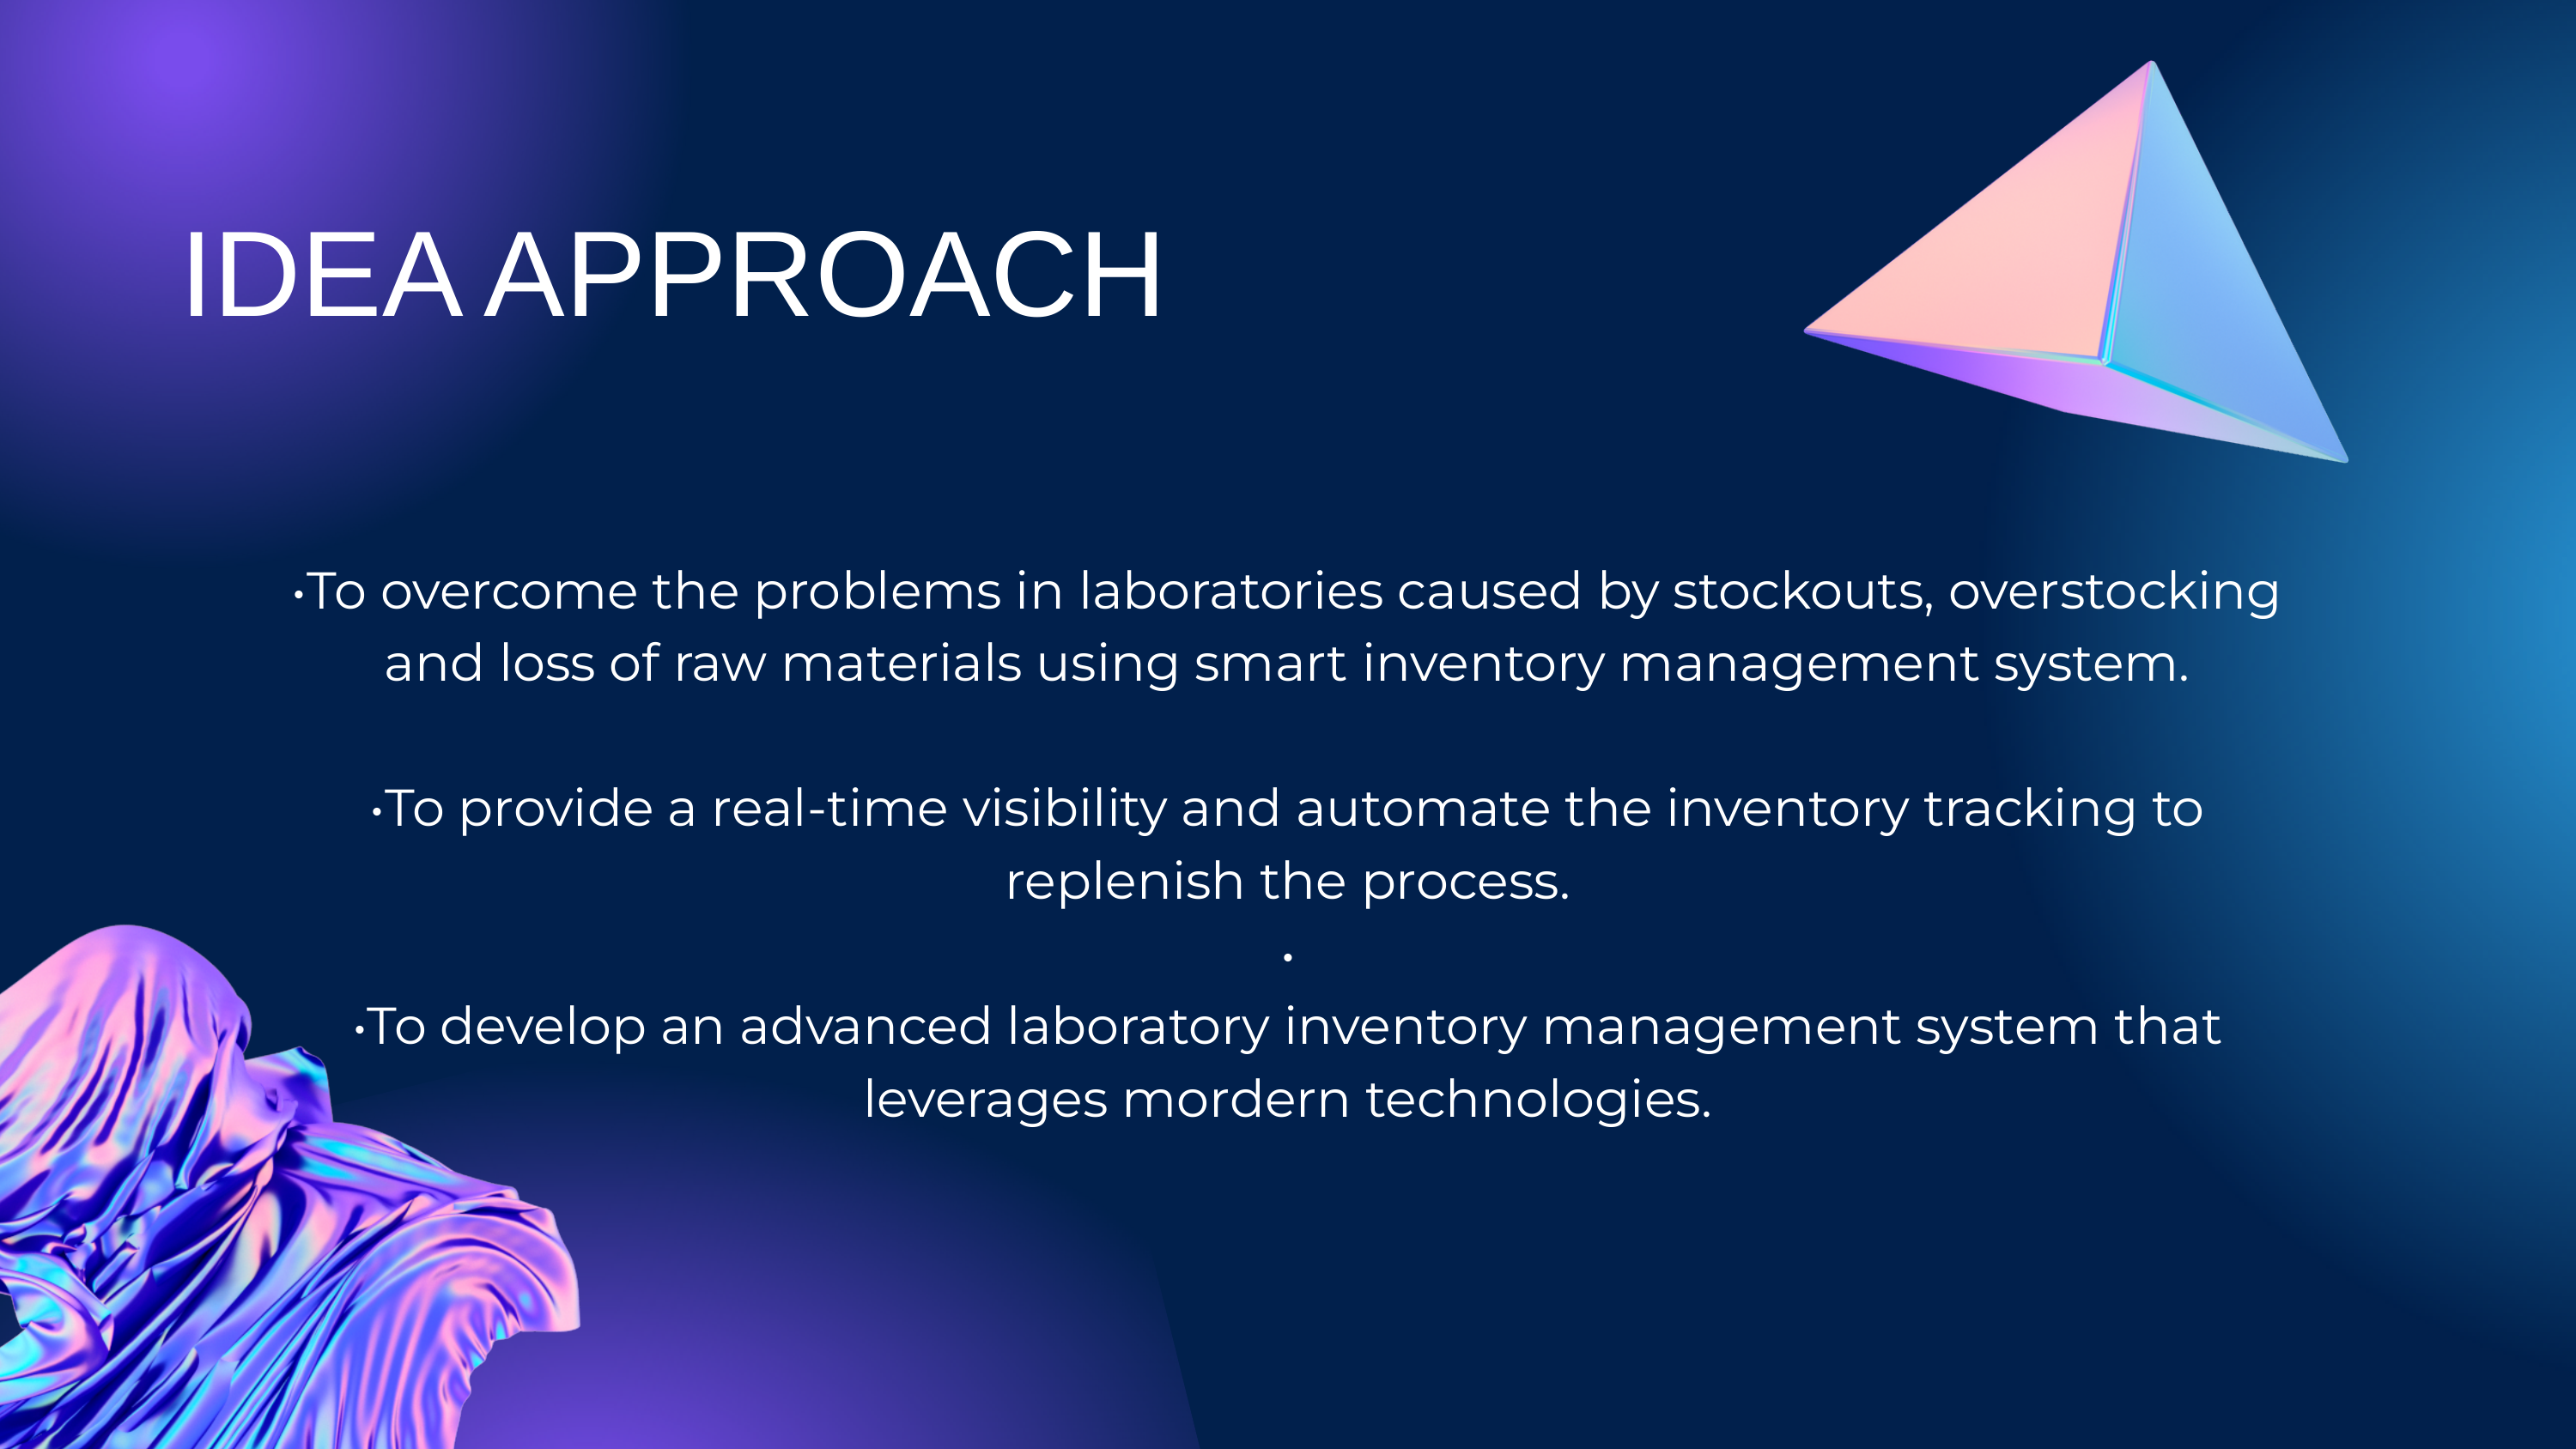

IDEA APPROACH
•To overcome the problems in laboratories caused by stockouts, overstocking and loss of raw materials using smart inventory management system.

•To provide a real-time visibility and automate the inventory tracking to replenish the process.
•
•To develop an advanced laboratory inventory management system that leverages mordern technologies.